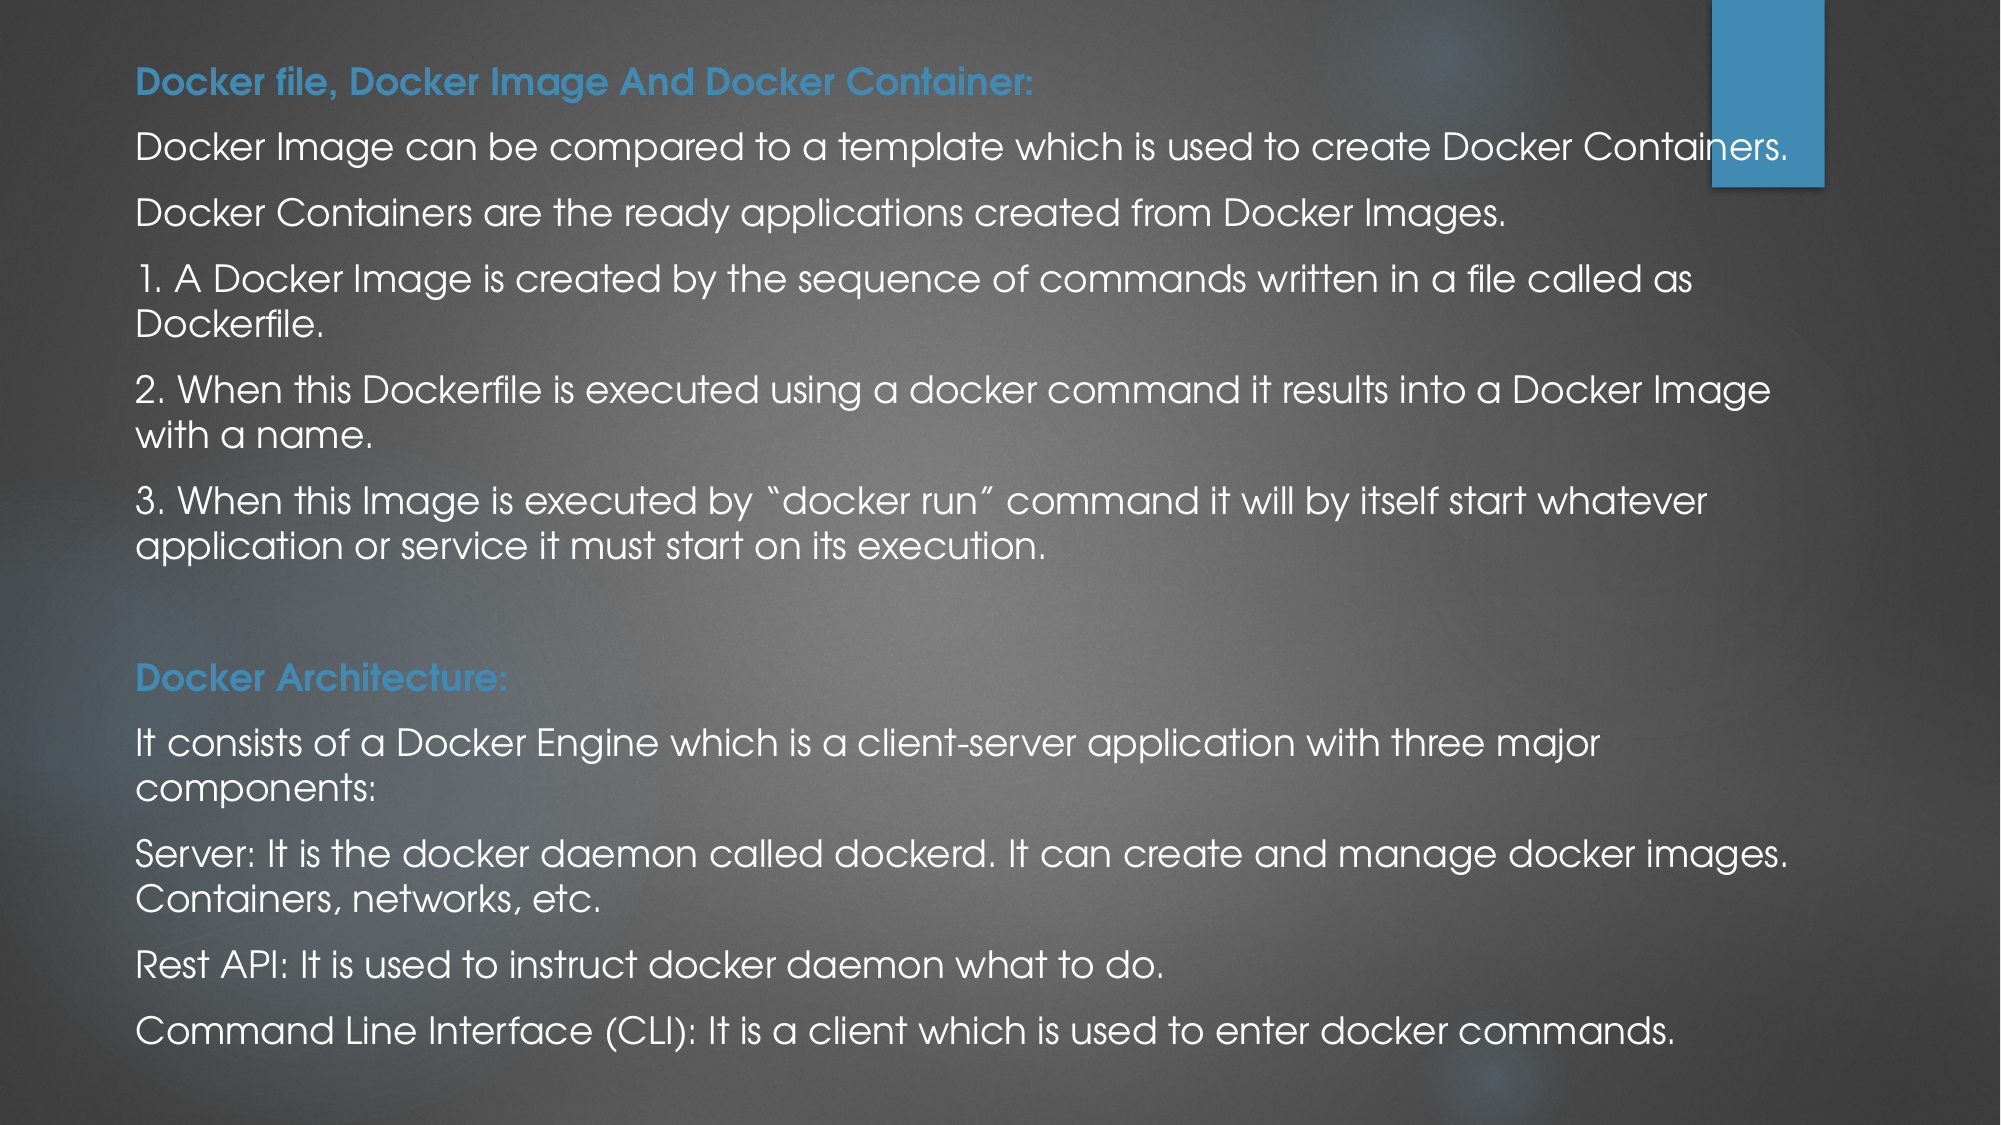

Docker file, Docker Image And Docker Container:
Docker Image can be compared to a template which is used to create Docker Containers.
Docker Containers are the ready applications created from Docker Images.
1. A Docker Image is created by the sequence of commands written in a file called as Dockerfile.
2. When this Dockerfile is executed using a docker command it results into a Docker Image with a name.
3. When this Image is executed by “docker run” command it will by itself start whatever application or service it must start on its execution.

Docker Architecture:
It consists of a Docker Engine which is a client-server application with three major components:
Server: It is the docker daemon called dockerd. It can create and manage docker images. Containers, networks, etc.
Rest API: It is used to instruct docker daemon what to do.
Command Line Interface (CLI): It is a client which is used to enter docker commands.